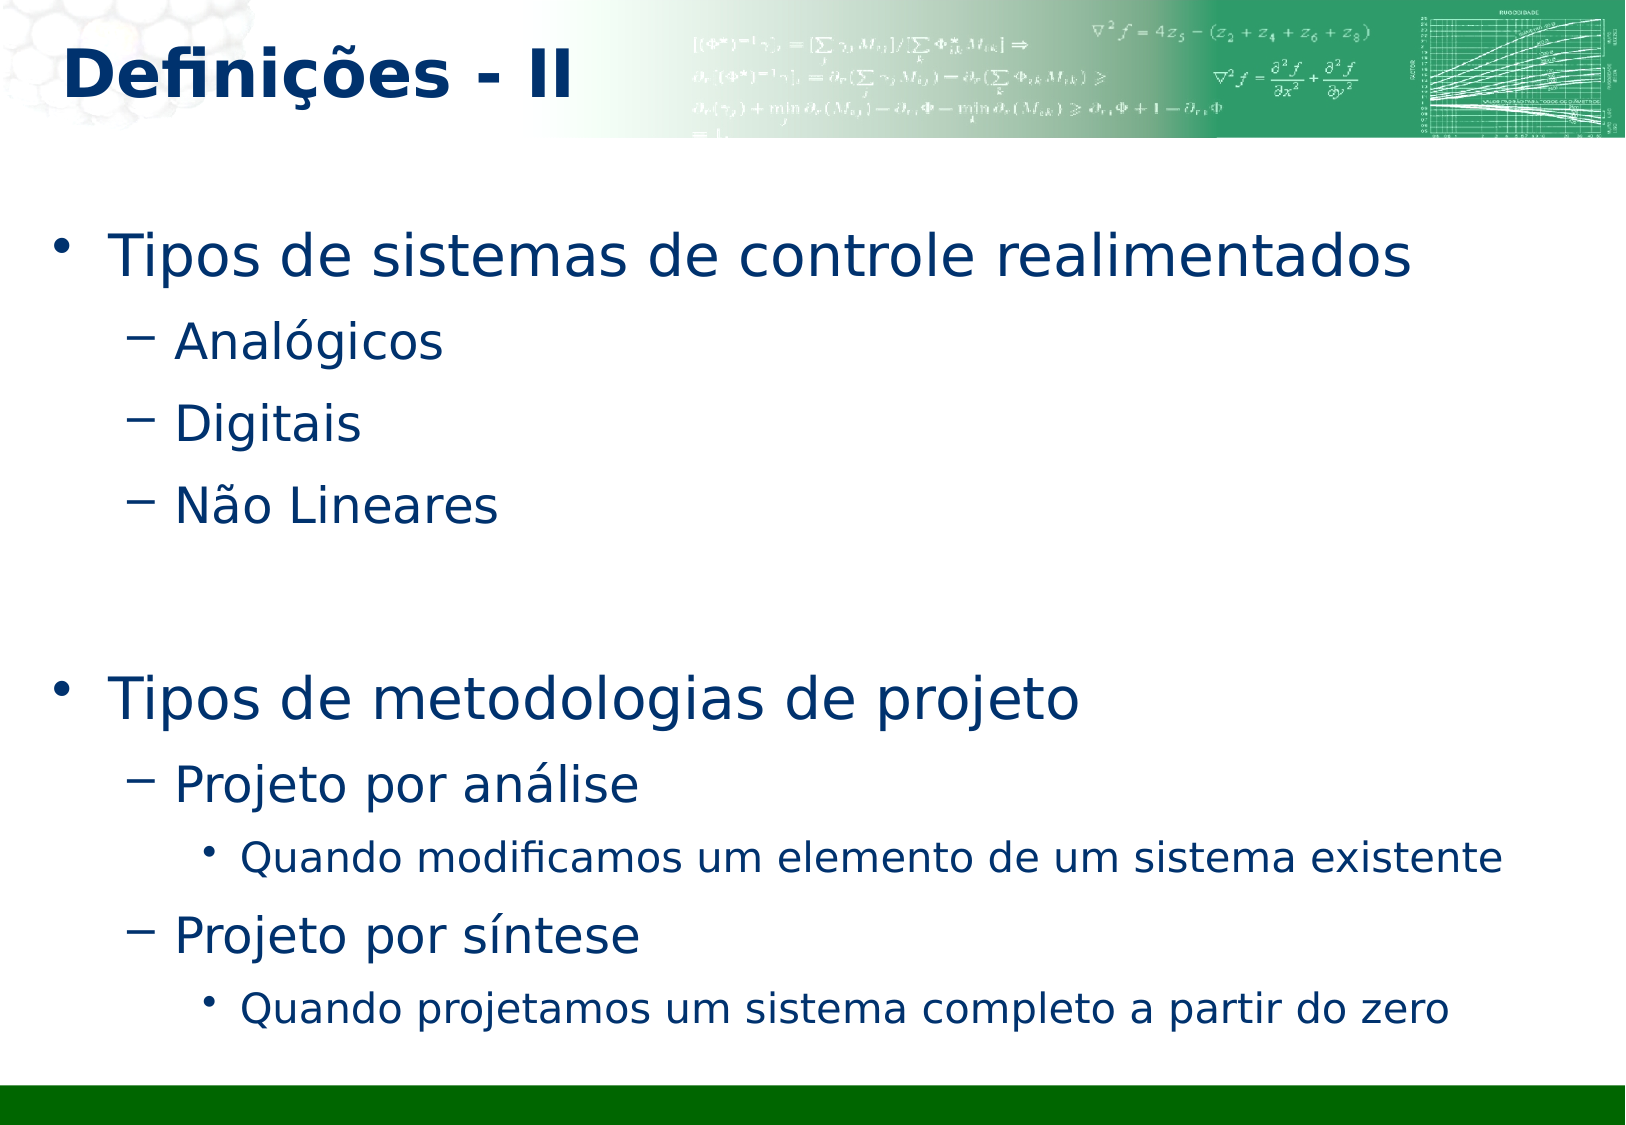

# Definições - II
Tipos de sistemas de controle realimentados
Analógicos
Digitais
Não Lineares

Tipos de metodologias de projeto
Projeto por análise
Quando modificamos um elemento de um sistema existente
Projeto por síntese
Quando projetamos um sistema completo a partir do zero